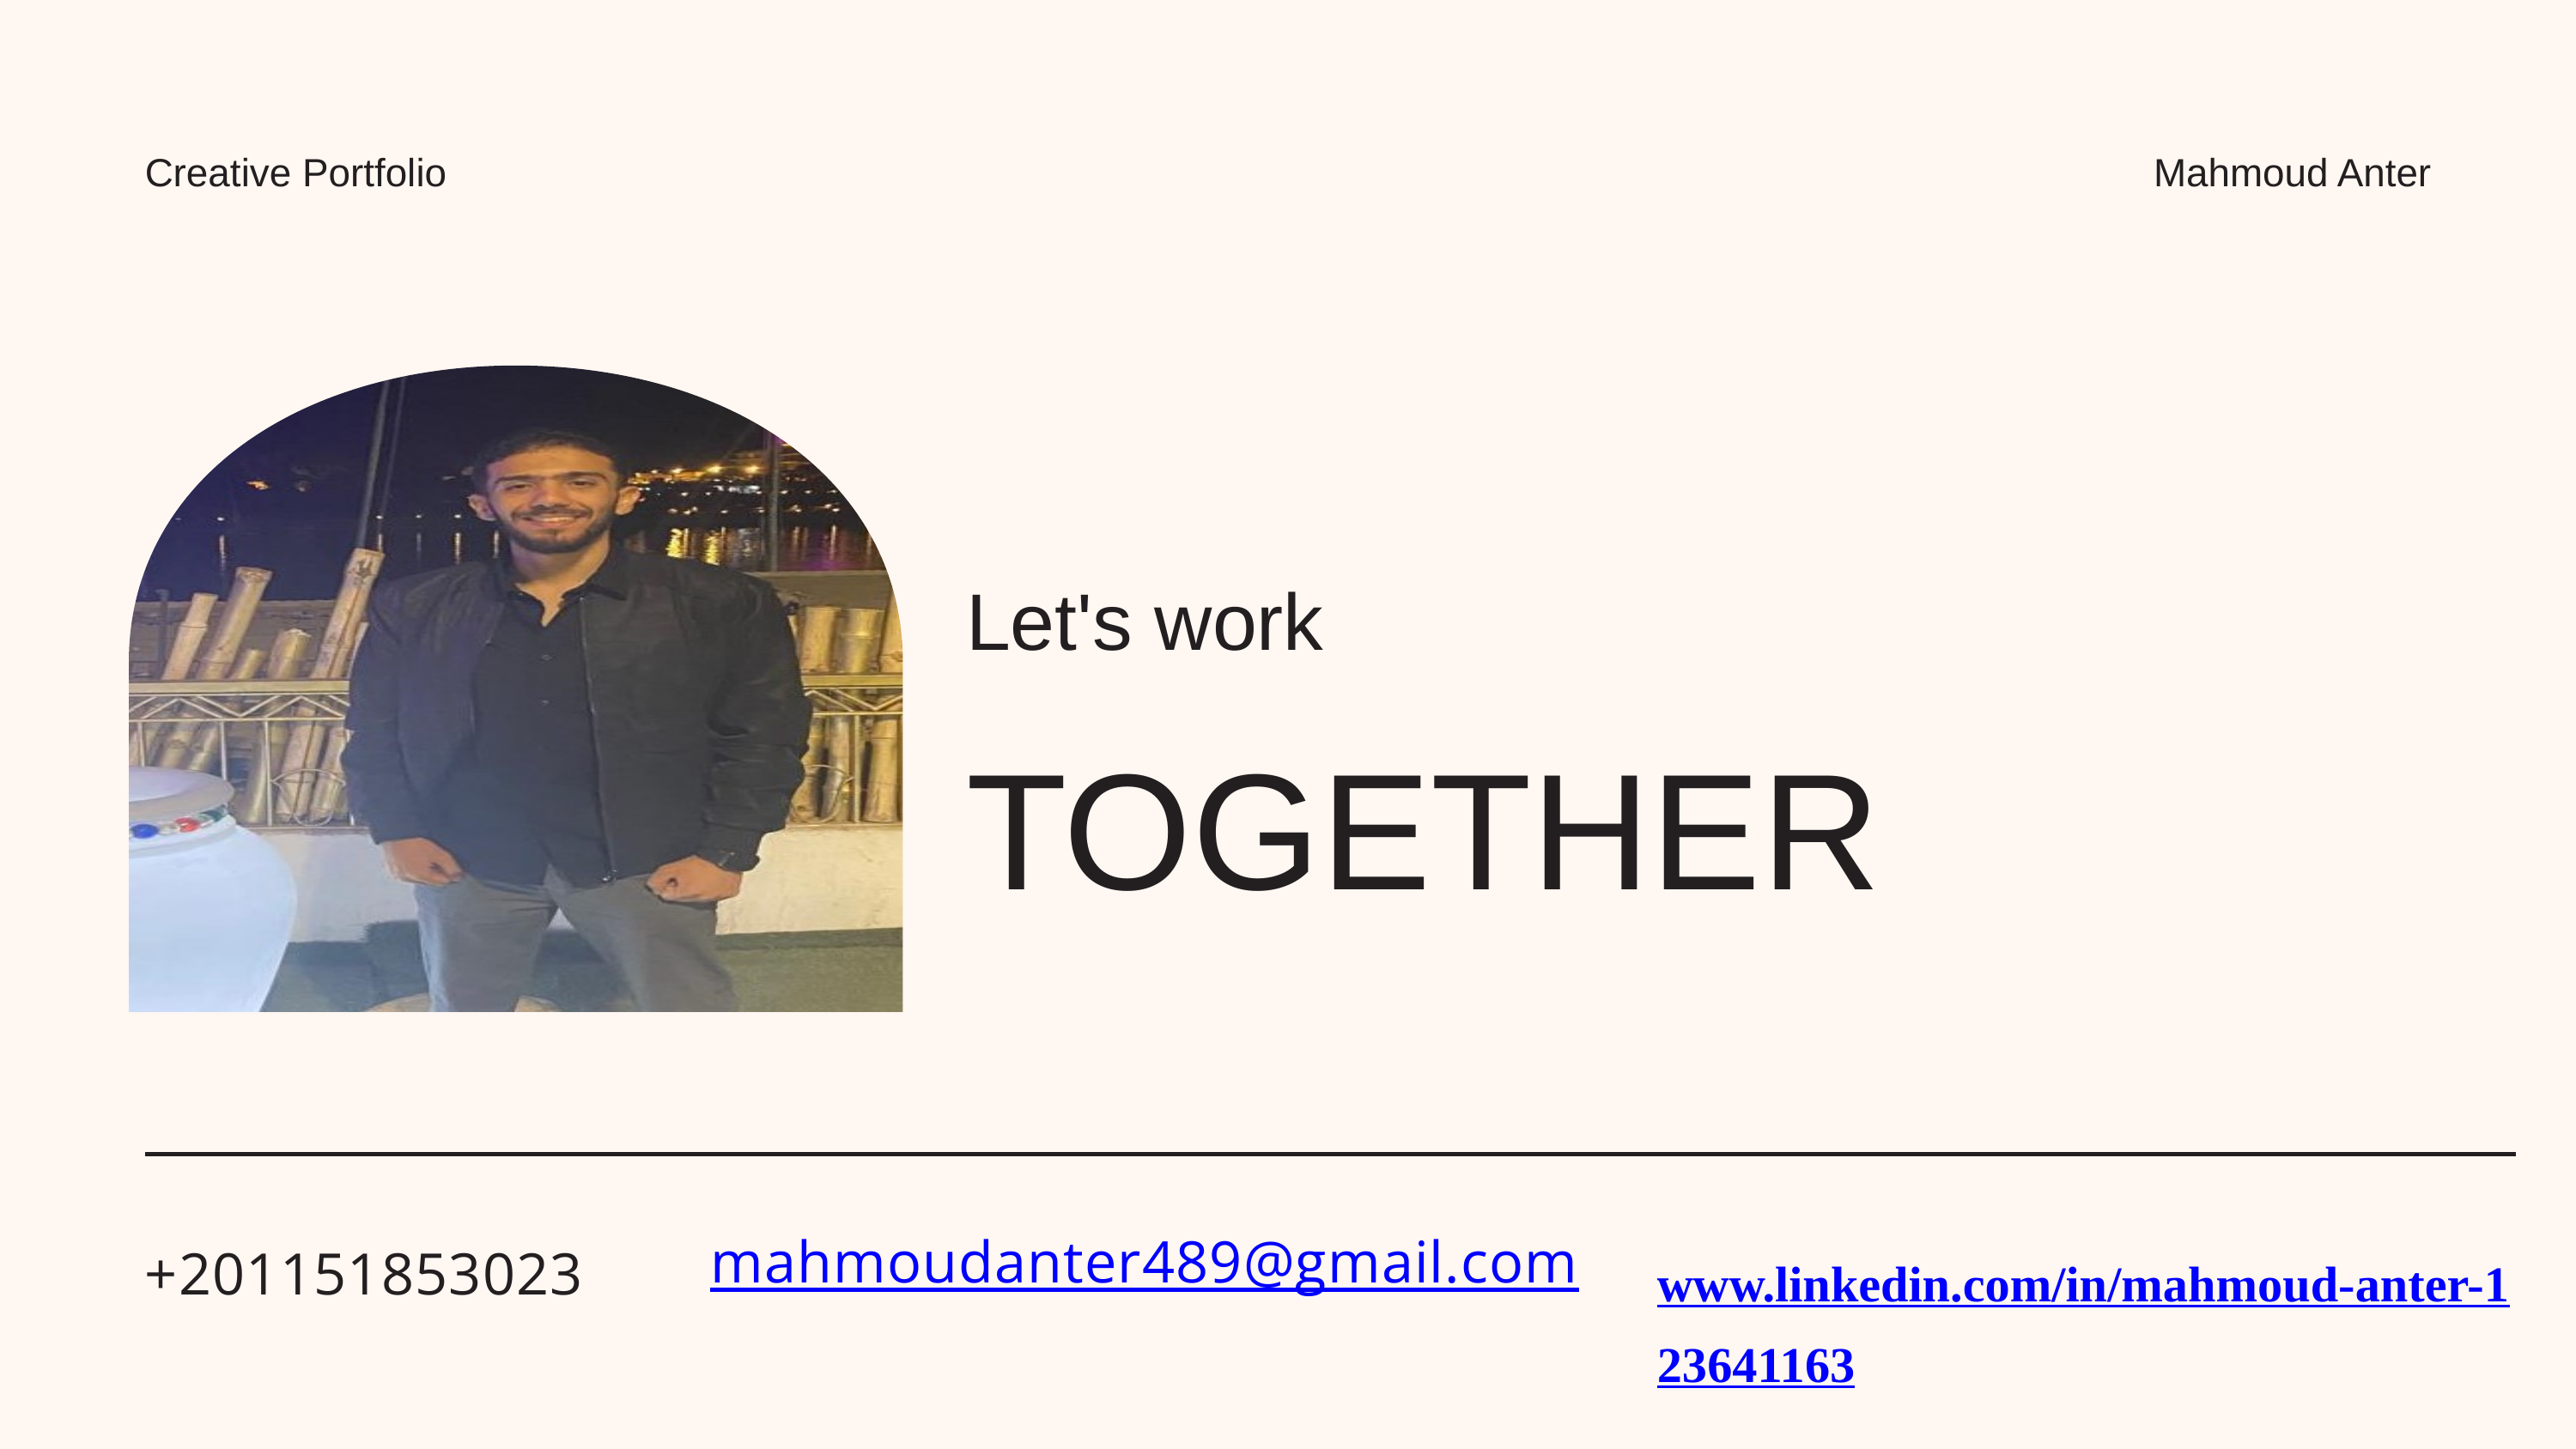

Creative Portfolio
Mahmoud Anter

Let's work
TOGETHER

www.linkedin.com/in/mahmoud-anter-123641163
mahmoudanter489@gmail.com
+201151853023